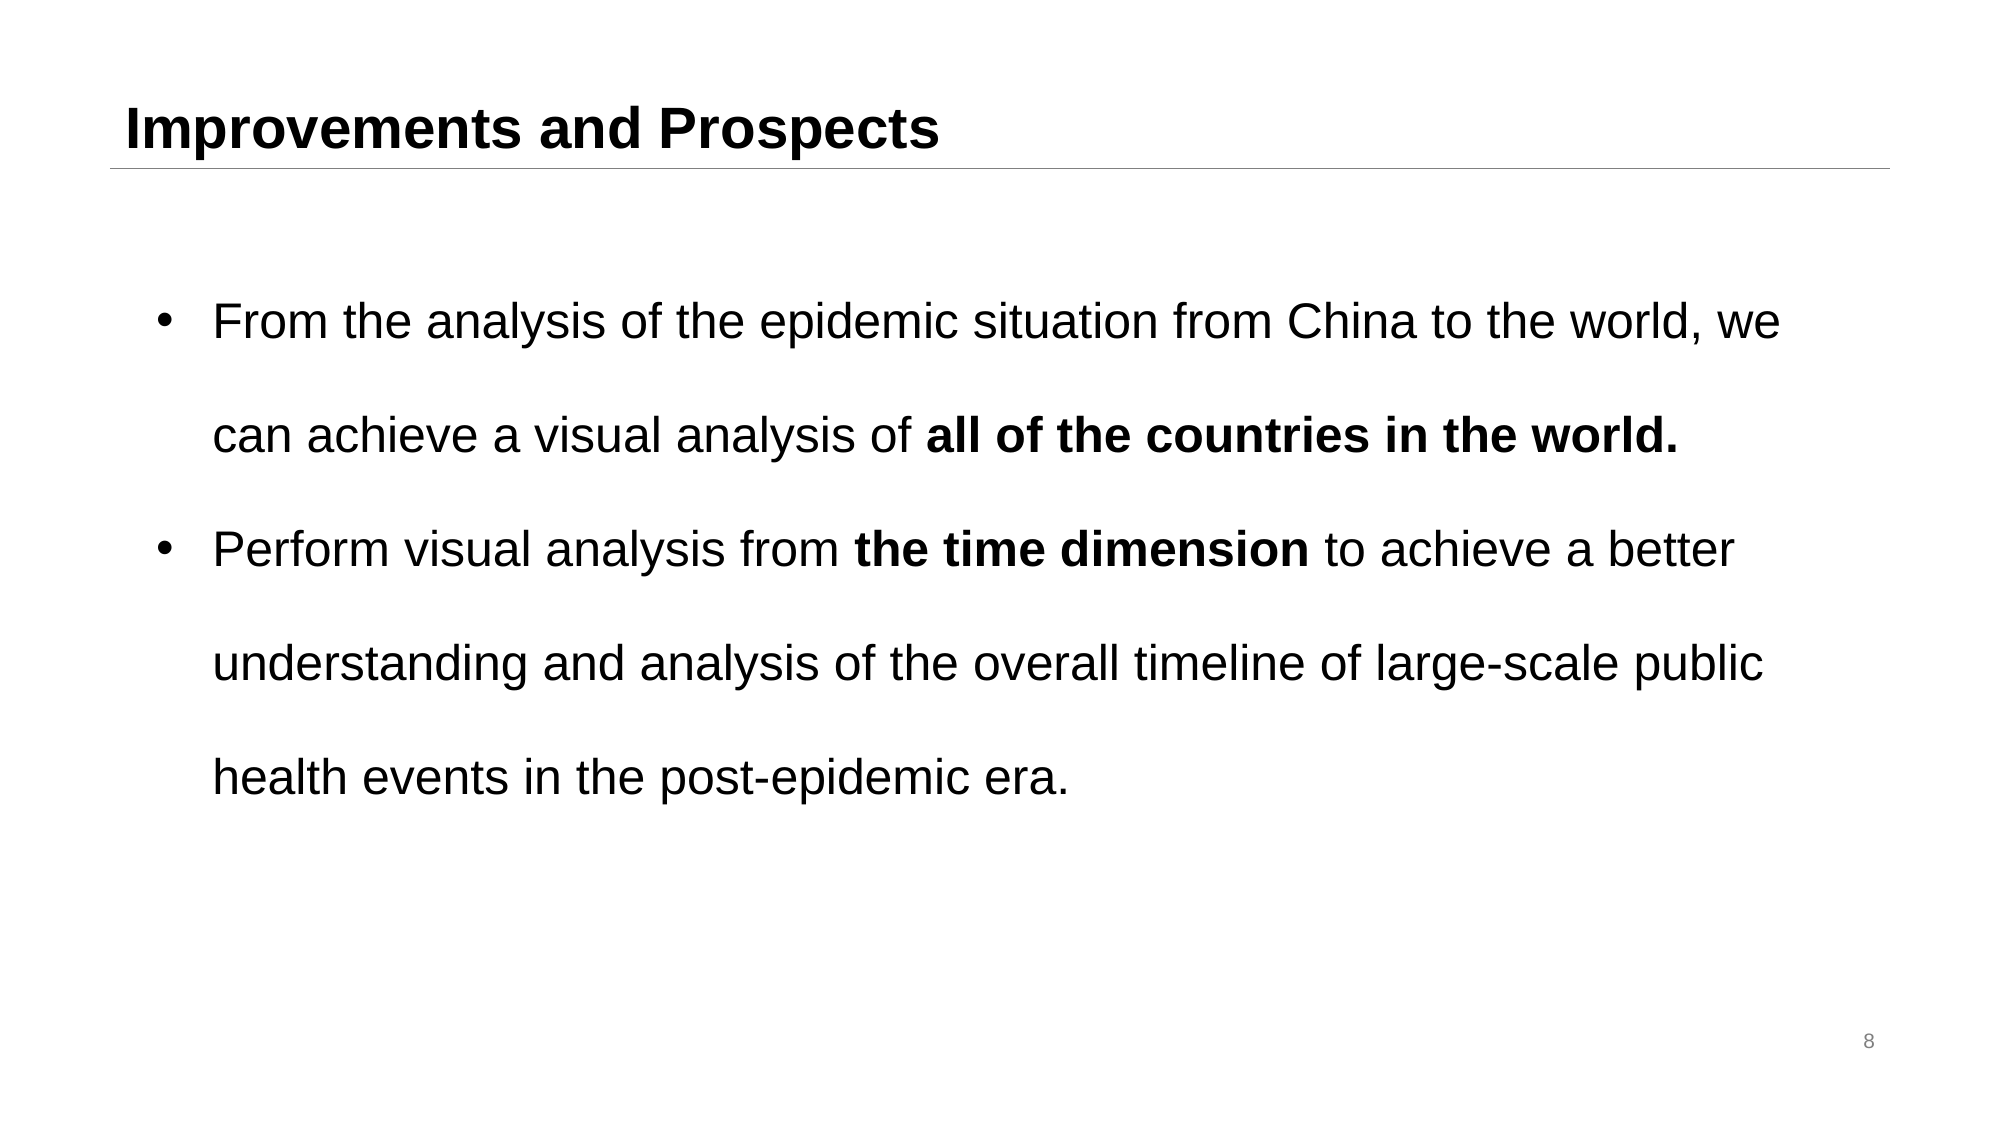

# Improvements and Prospects
From the analysis of the epidemic situation from China to the world, we can achieve a visual analysis of all of the countries in the world.
Perform visual analysis from the time dimension to achieve a better understanding and analysis of the overall timeline of large-scale public health events in the post-epidemic era.

8